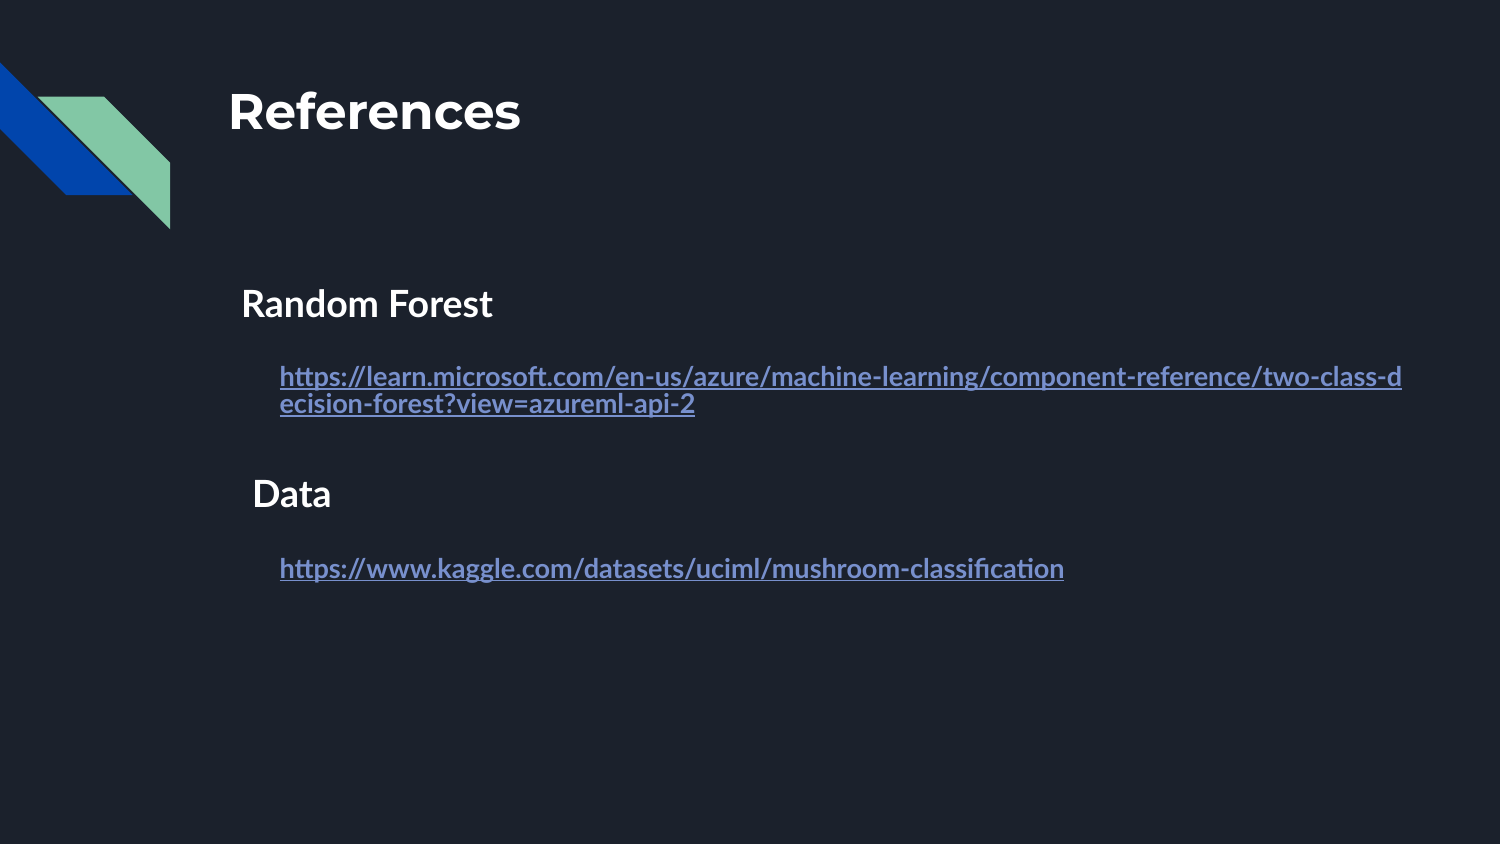

# References
Random Forest
https://learn.microsoft.com/en-us/azure/machine-learning/component-reference/two-class-decision-forest?view=azureml-api-2
Data
https://www.kaggle.com/datasets/uciml/mushroom-classification